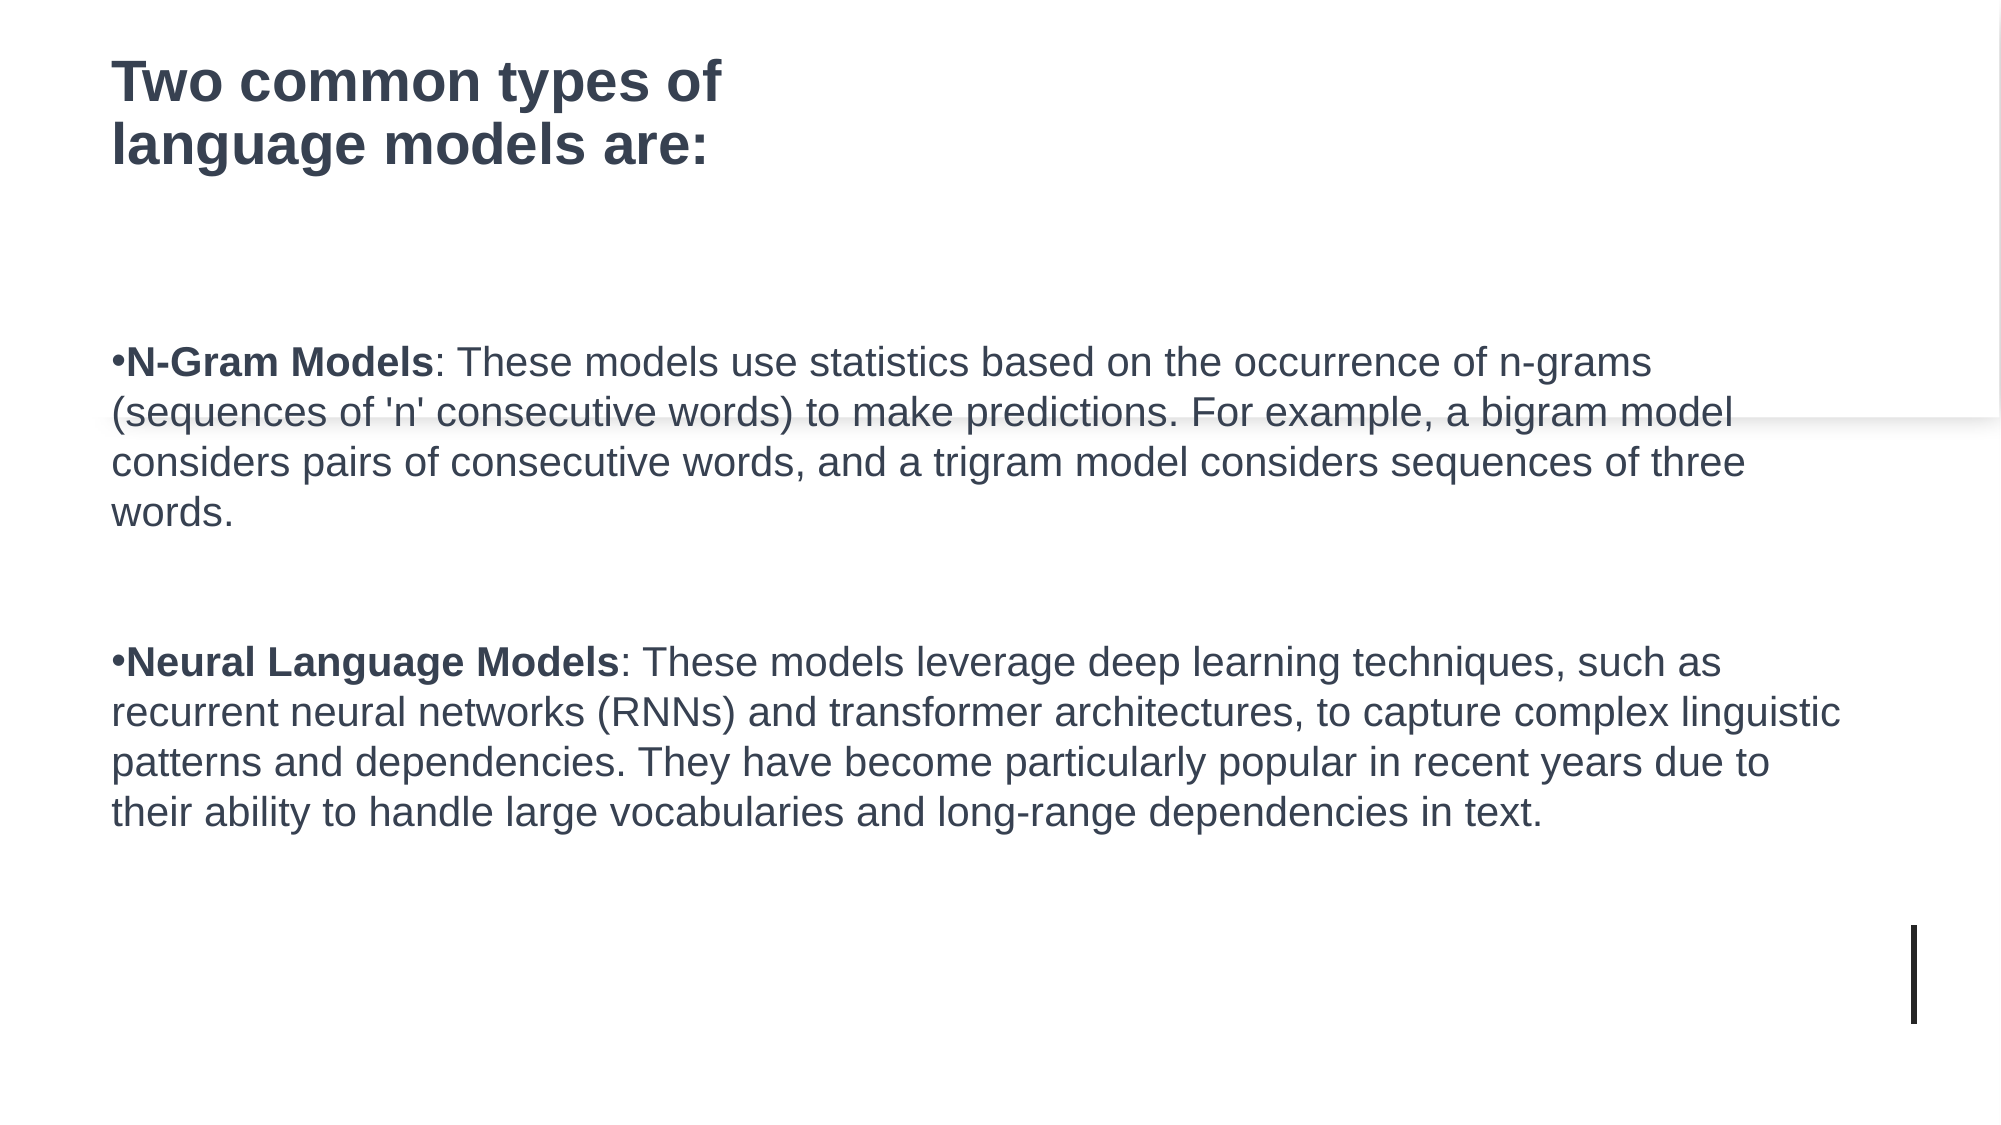

# Two common types of language models are:
N-Gram Models: These models use statistics based on the occurrence of n-grams (sequences of 'n' consecutive words) to make predictions. For example, a bigram model considers pairs of consecutive words, and a trigram model considers sequences of three words.

Neural Language Models: These models leverage deep learning techniques, such as recurrent neural networks (RNNs) and transformer architectures, to capture complex linguistic patterns and dependencies. They have become particularly popular in recent years due to their ability to handle large vocabularies and long-range dependencies in text.